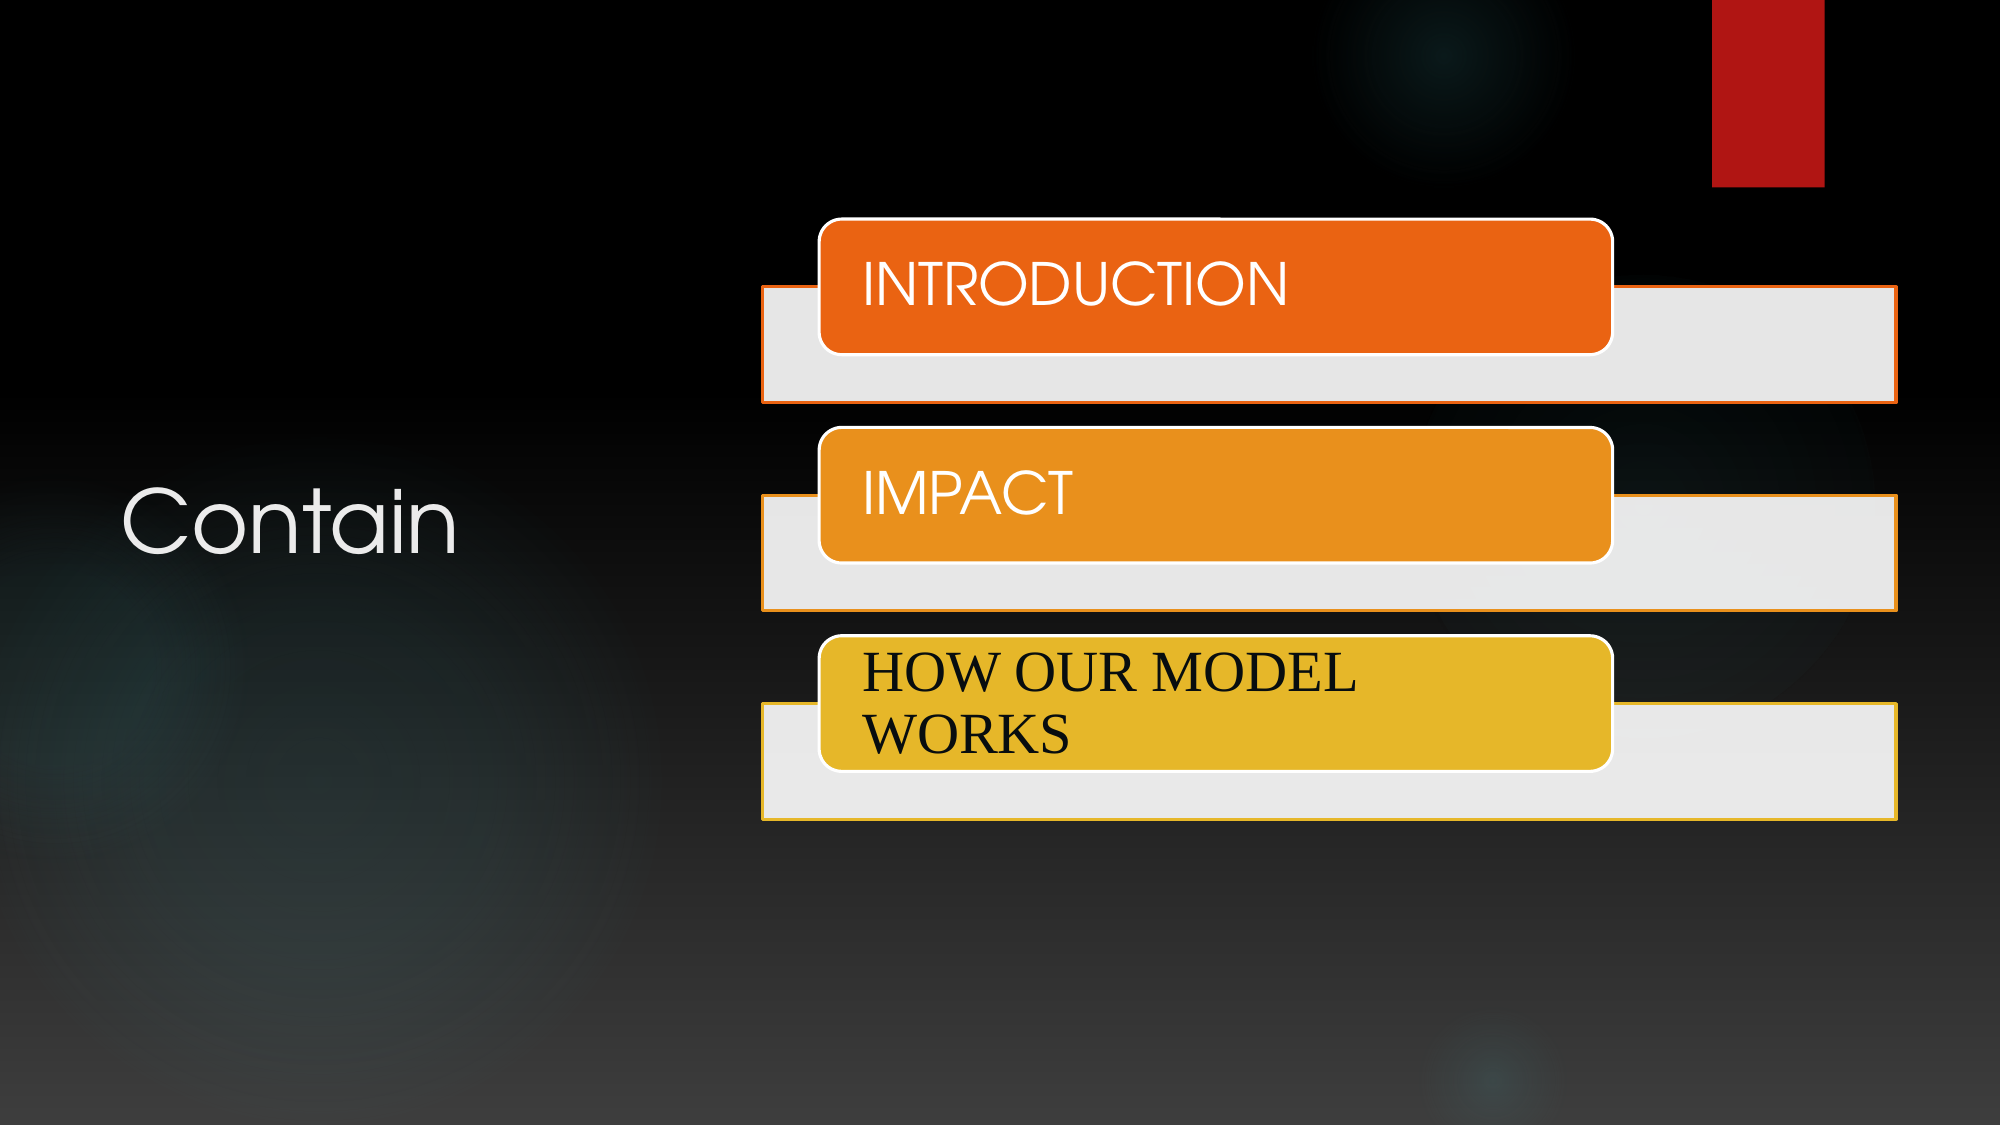

# Contain
Introduction
Impact
How our model works